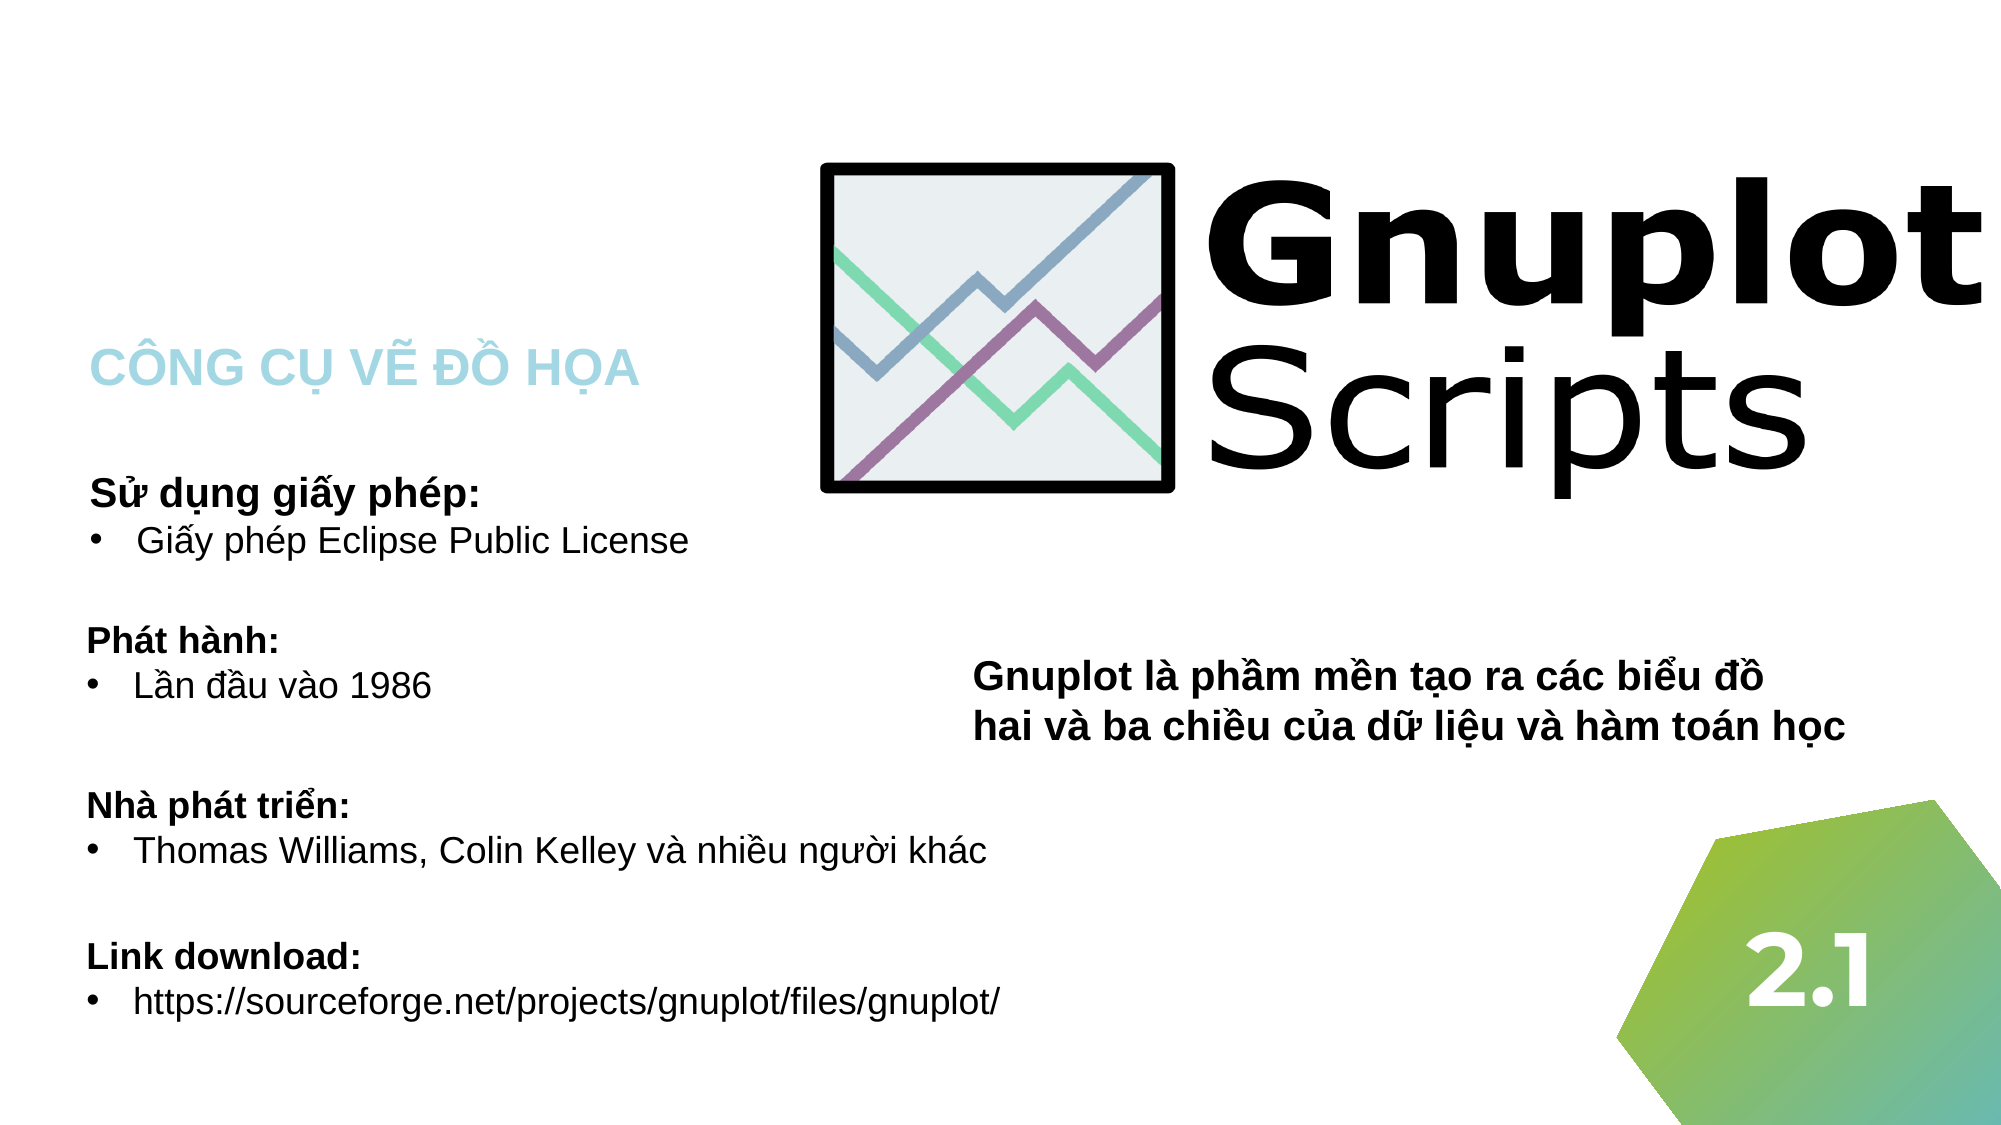

GNUPLOT

CÔNG CỤ VẼ ĐỒ HỌA
Sử dụng giấy phép:
Giấy phép Eclipse Public License

Phát hành:
Lần đầu vào 1986
Gnuplot là phầm mền tạo ra các biểu đồ
hai và ba chiều của dữ liệu và hàm toán học

Nhà phát triển:
Thomas Williams, Colin Kelley và nhiều người khác

2.1
Link download:
https://sourceforge.net/projects/gnuplot/files/gnuplot/